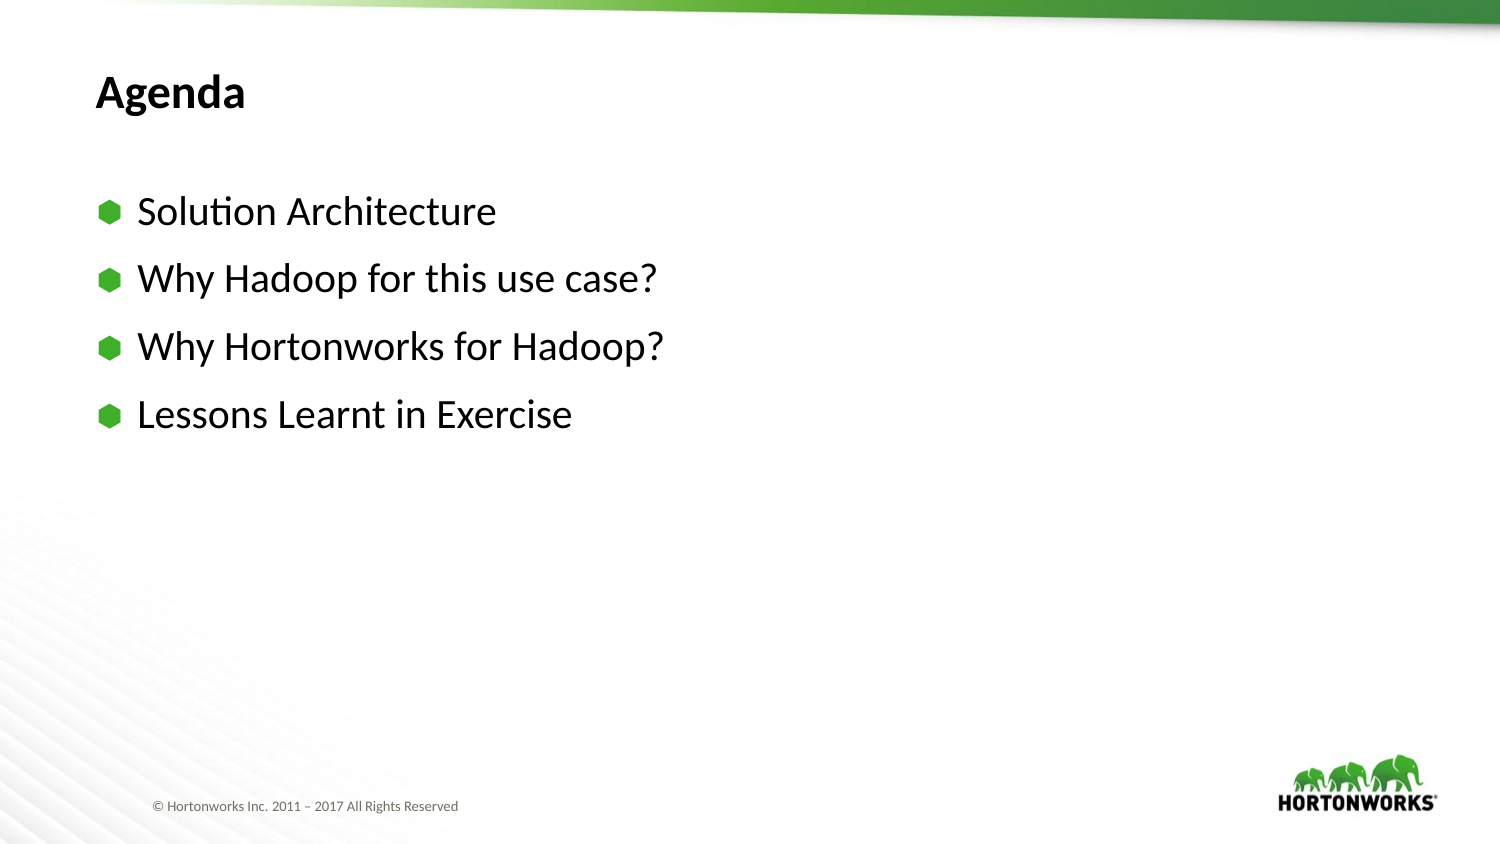

# Agenda
Solution Architecture
Why Hadoop for this use case?
Why Hortonworks for Hadoop?
Lessons Learnt in Exercise